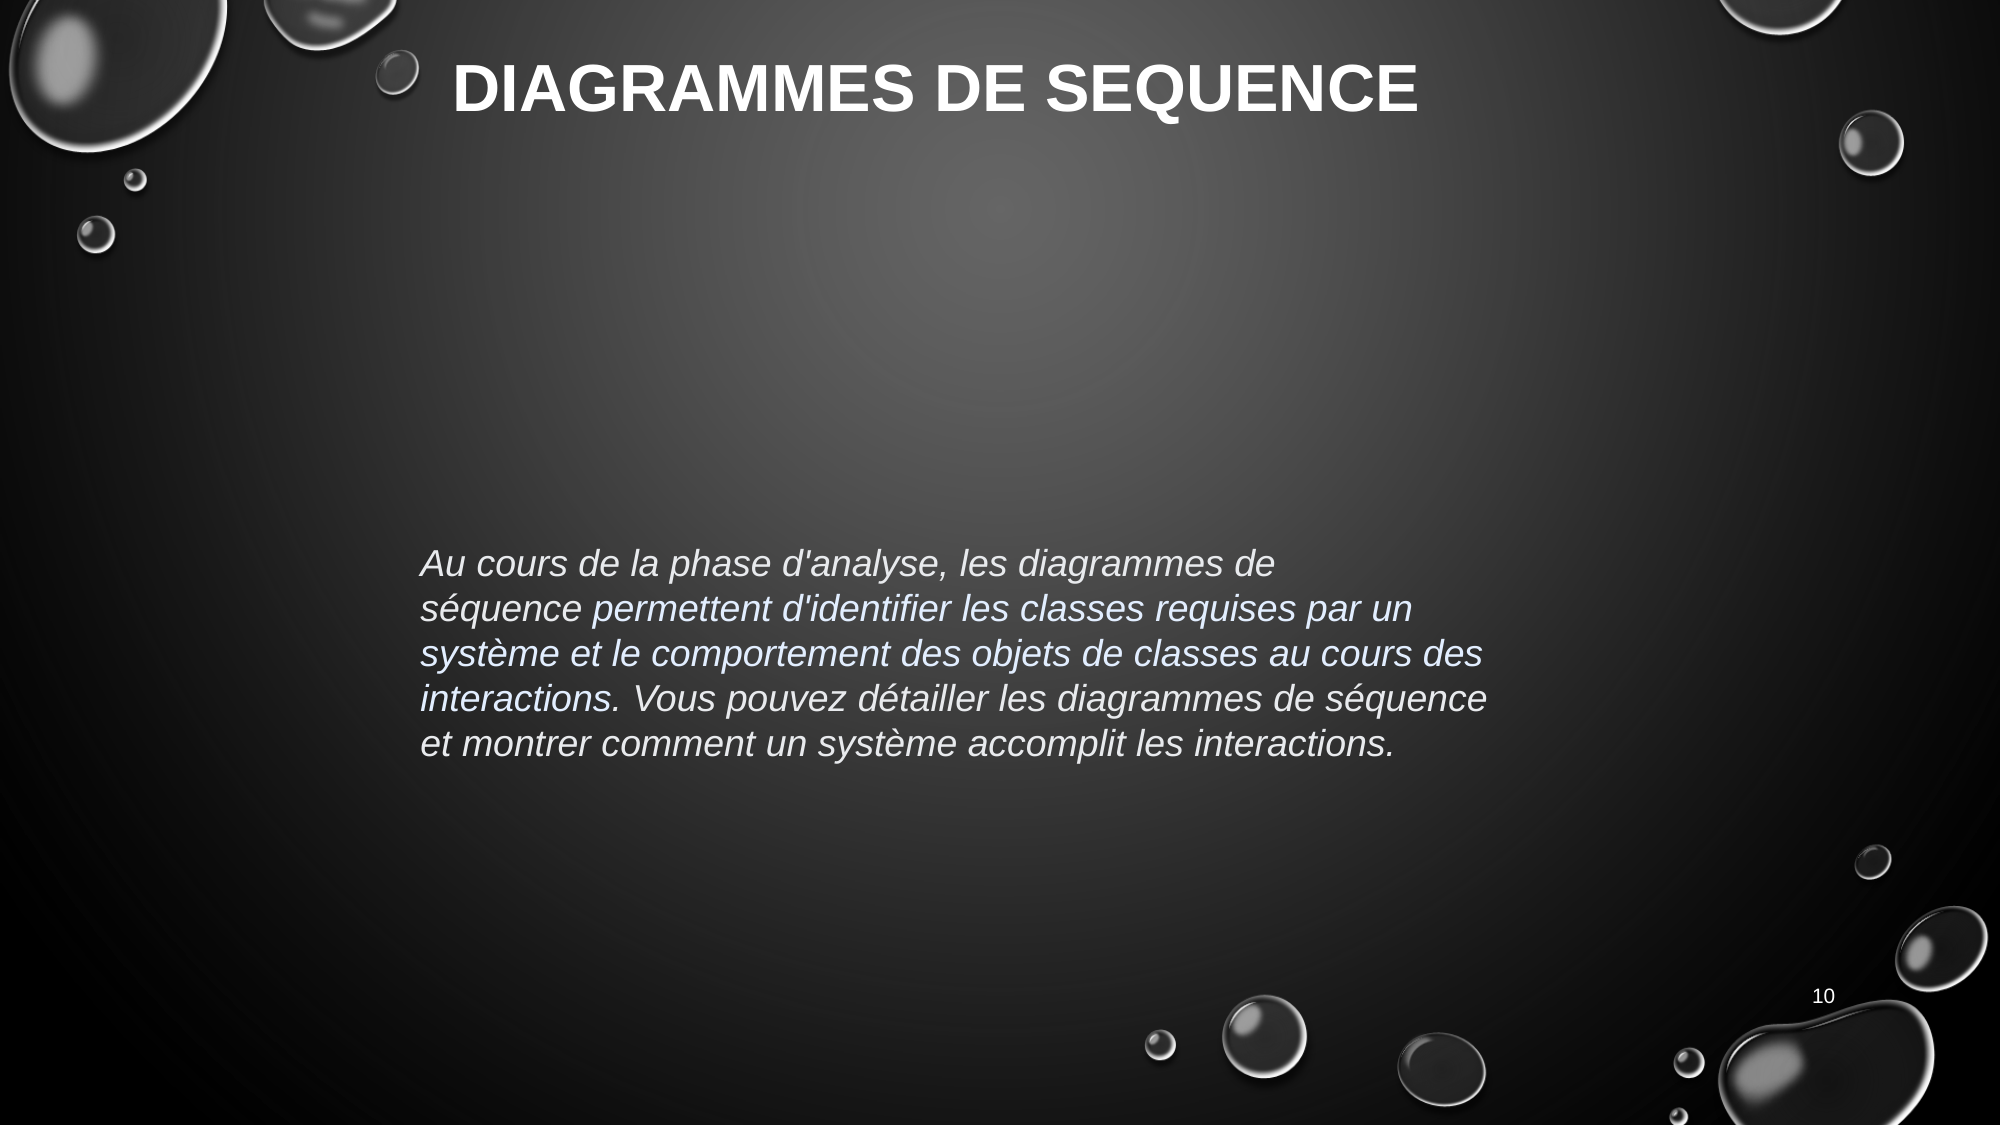

DIAGRAMMES DE SEQUENCE
Au cours de la phase d'analyse, les diagrammes de séquence permettent d'identifier les classes requises par un système et le comportement des objets de classes au cours des interactions. Vous pouvez détailler les diagrammes de séquence et montrer comment un système accomplit les interactions.
10